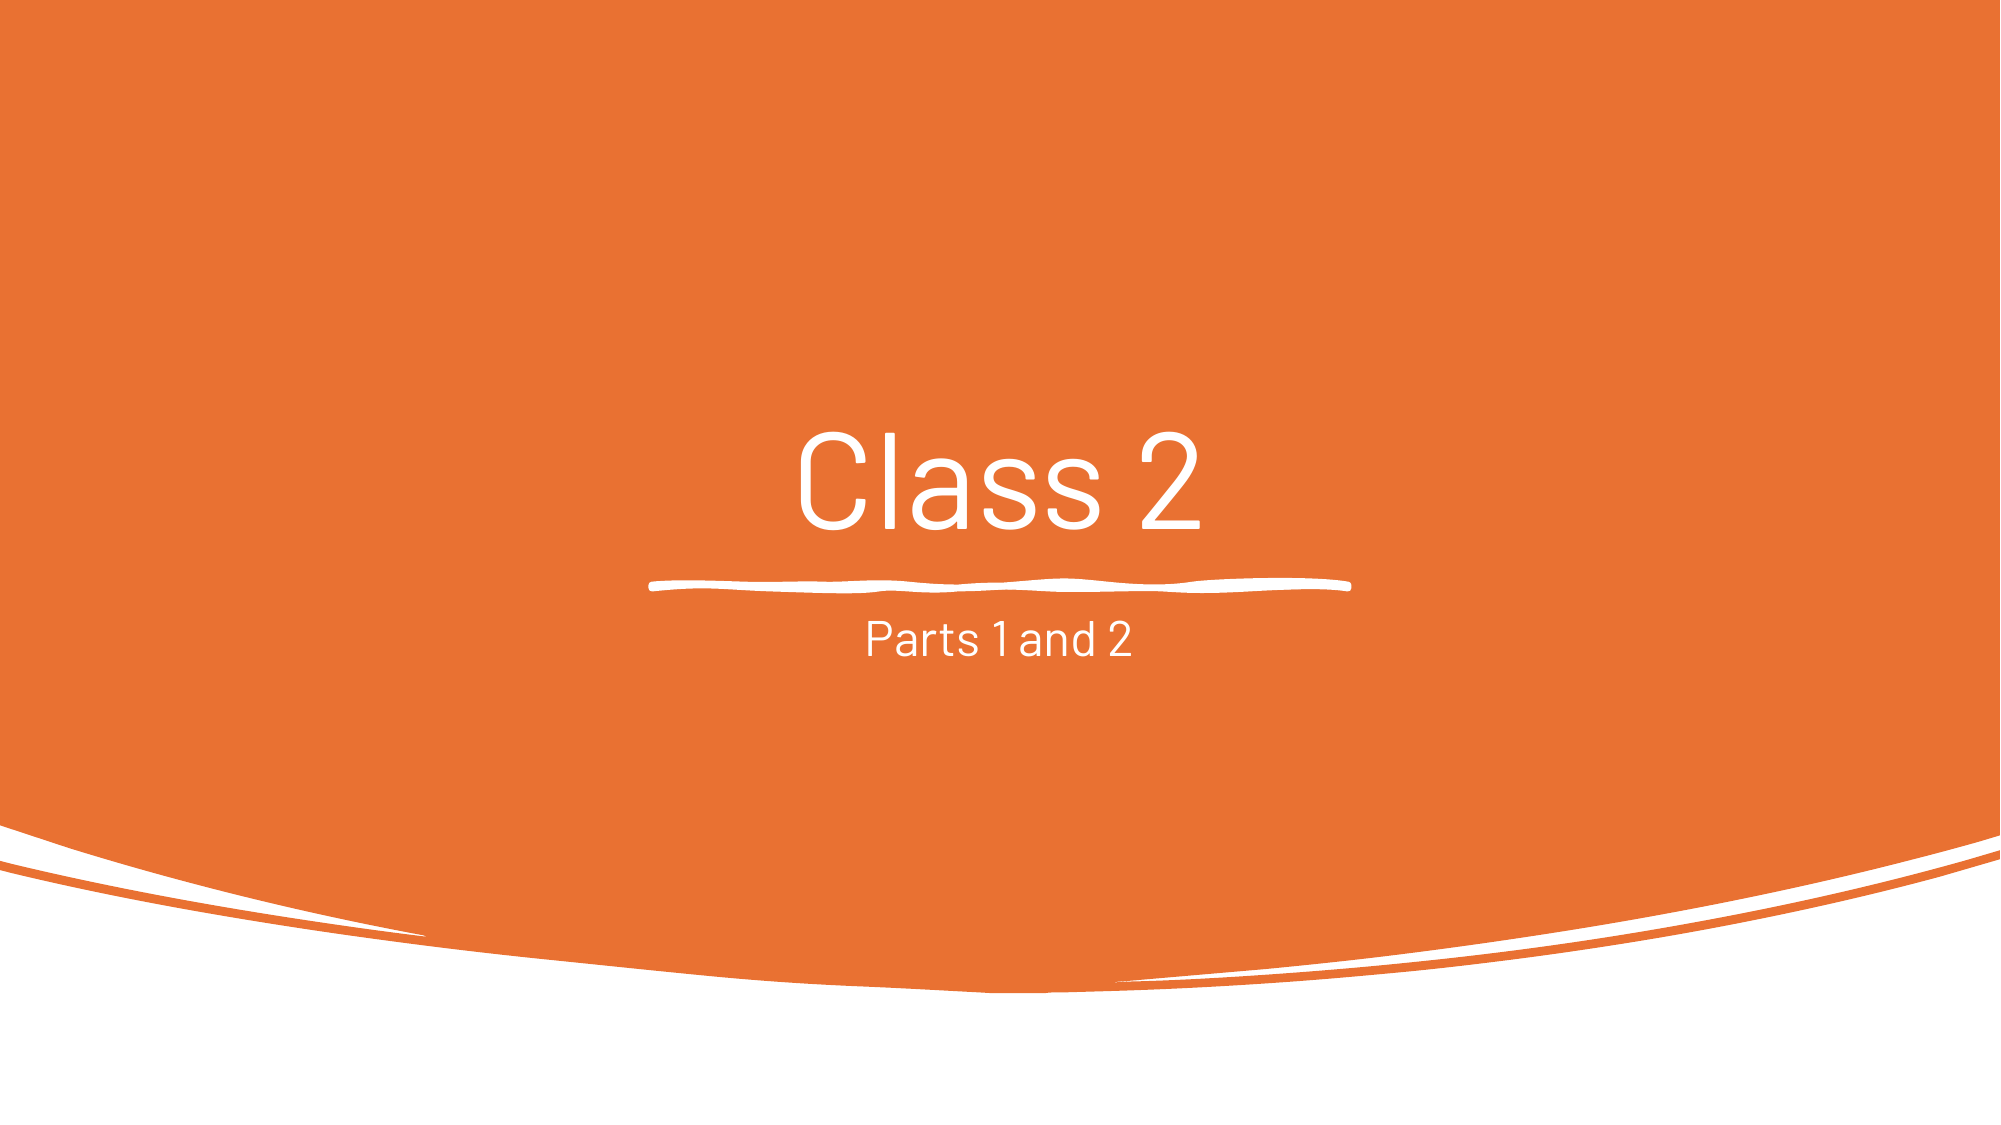

# Class 2

Parts 1 and 2